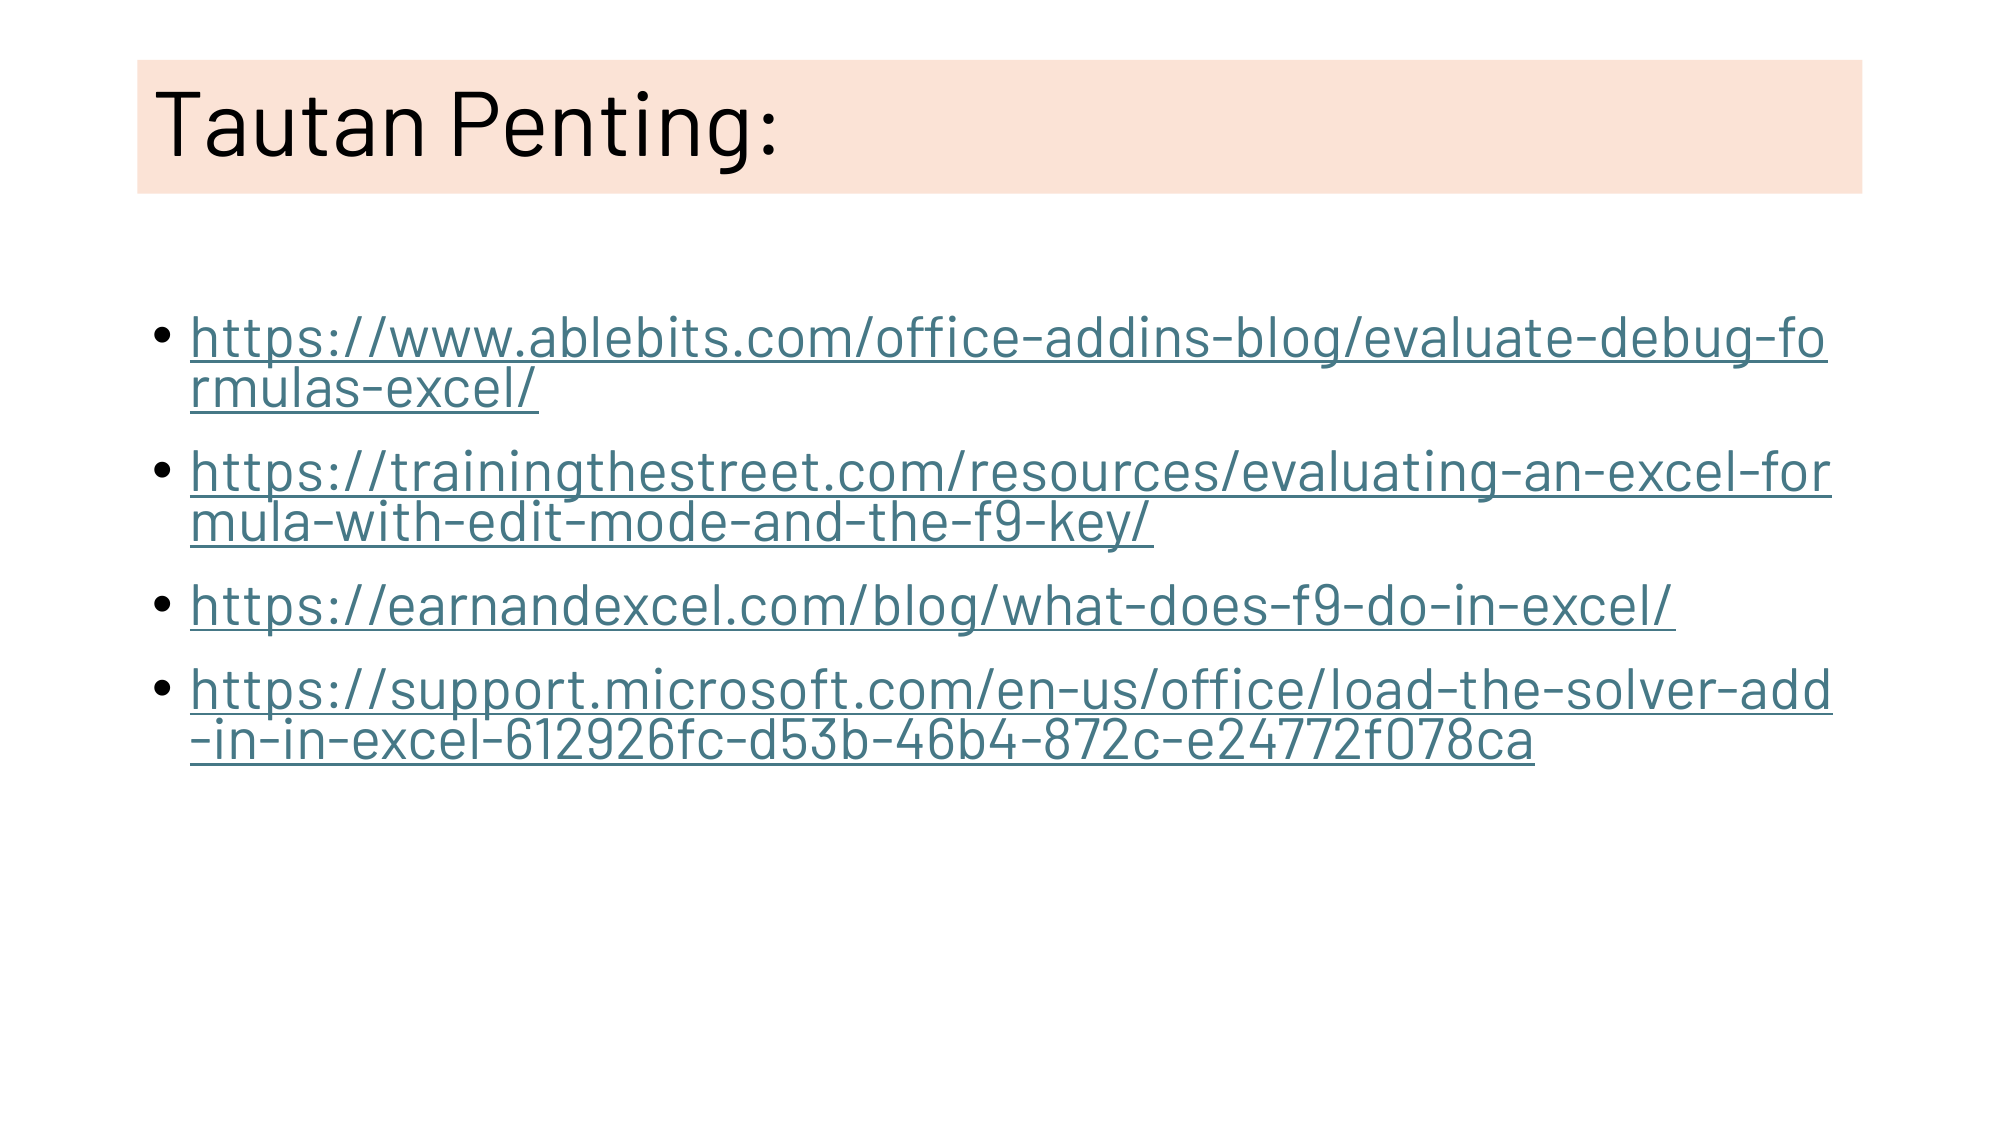

# Tautan Penting:
https://www.ablebits.com/office-addins-blog/evaluate-debug-formulas-excel/
https://trainingthestreet.com/resources/evaluating-an-excel-formula-with-edit-mode-and-the-f9-key/
https://earnandexcel.com/blog/what-does-f9-do-in-excel/
https://support.microsoft.com/en-us/office/load-the-solver-add-in-in-excel-612926fc-d53b-46b4-872c-e24772f078ca